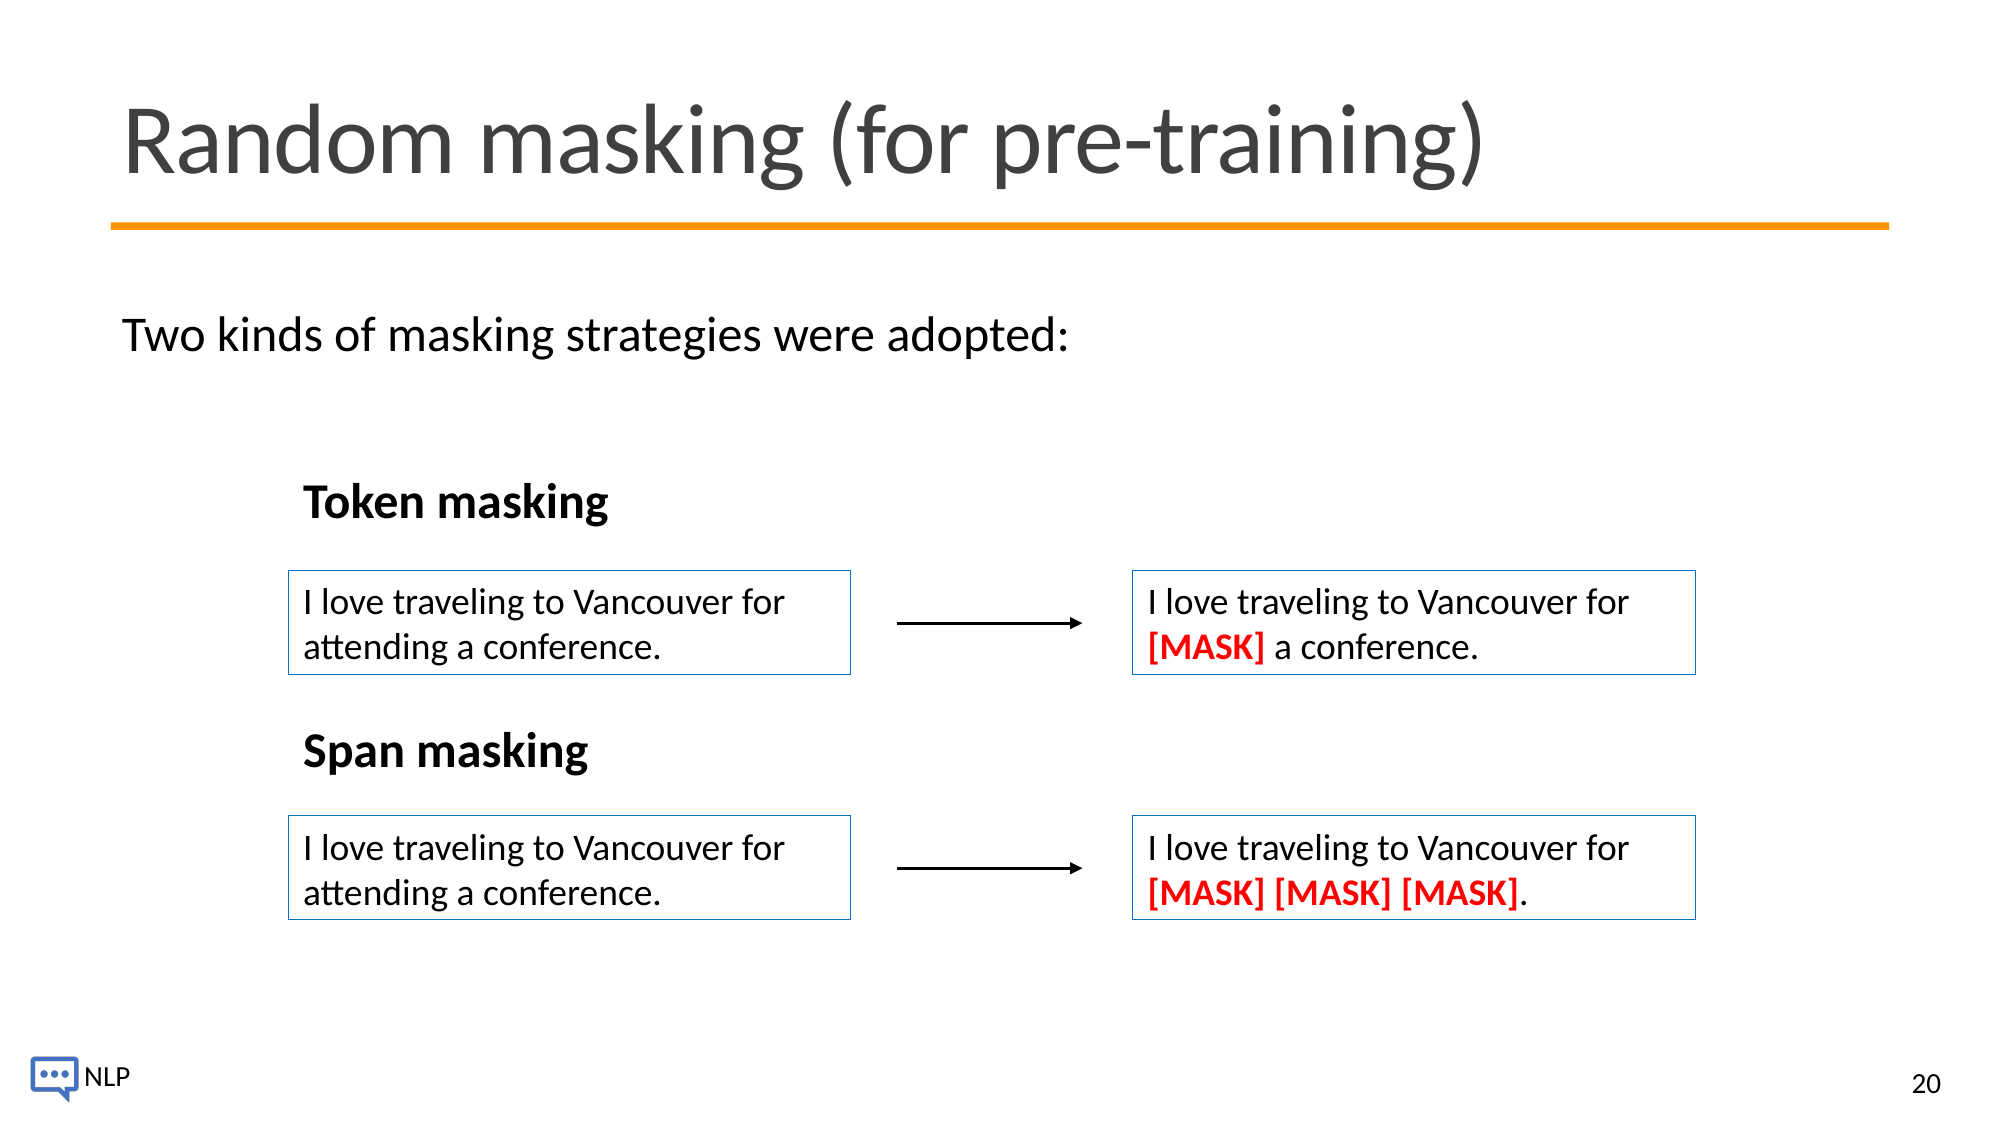

# Random masking (for pre-training)
Two kinds of masking strategies were adopted:
Token masking
I love traveling to Vancouver for attending a conference.
I love traveling to Vancouver for [MASK] a conference.
Span masking
I love traveling to Vancouver for attending a conference.
I love traveling to Vancouver for [MASK] [MASK] [MASK].
20